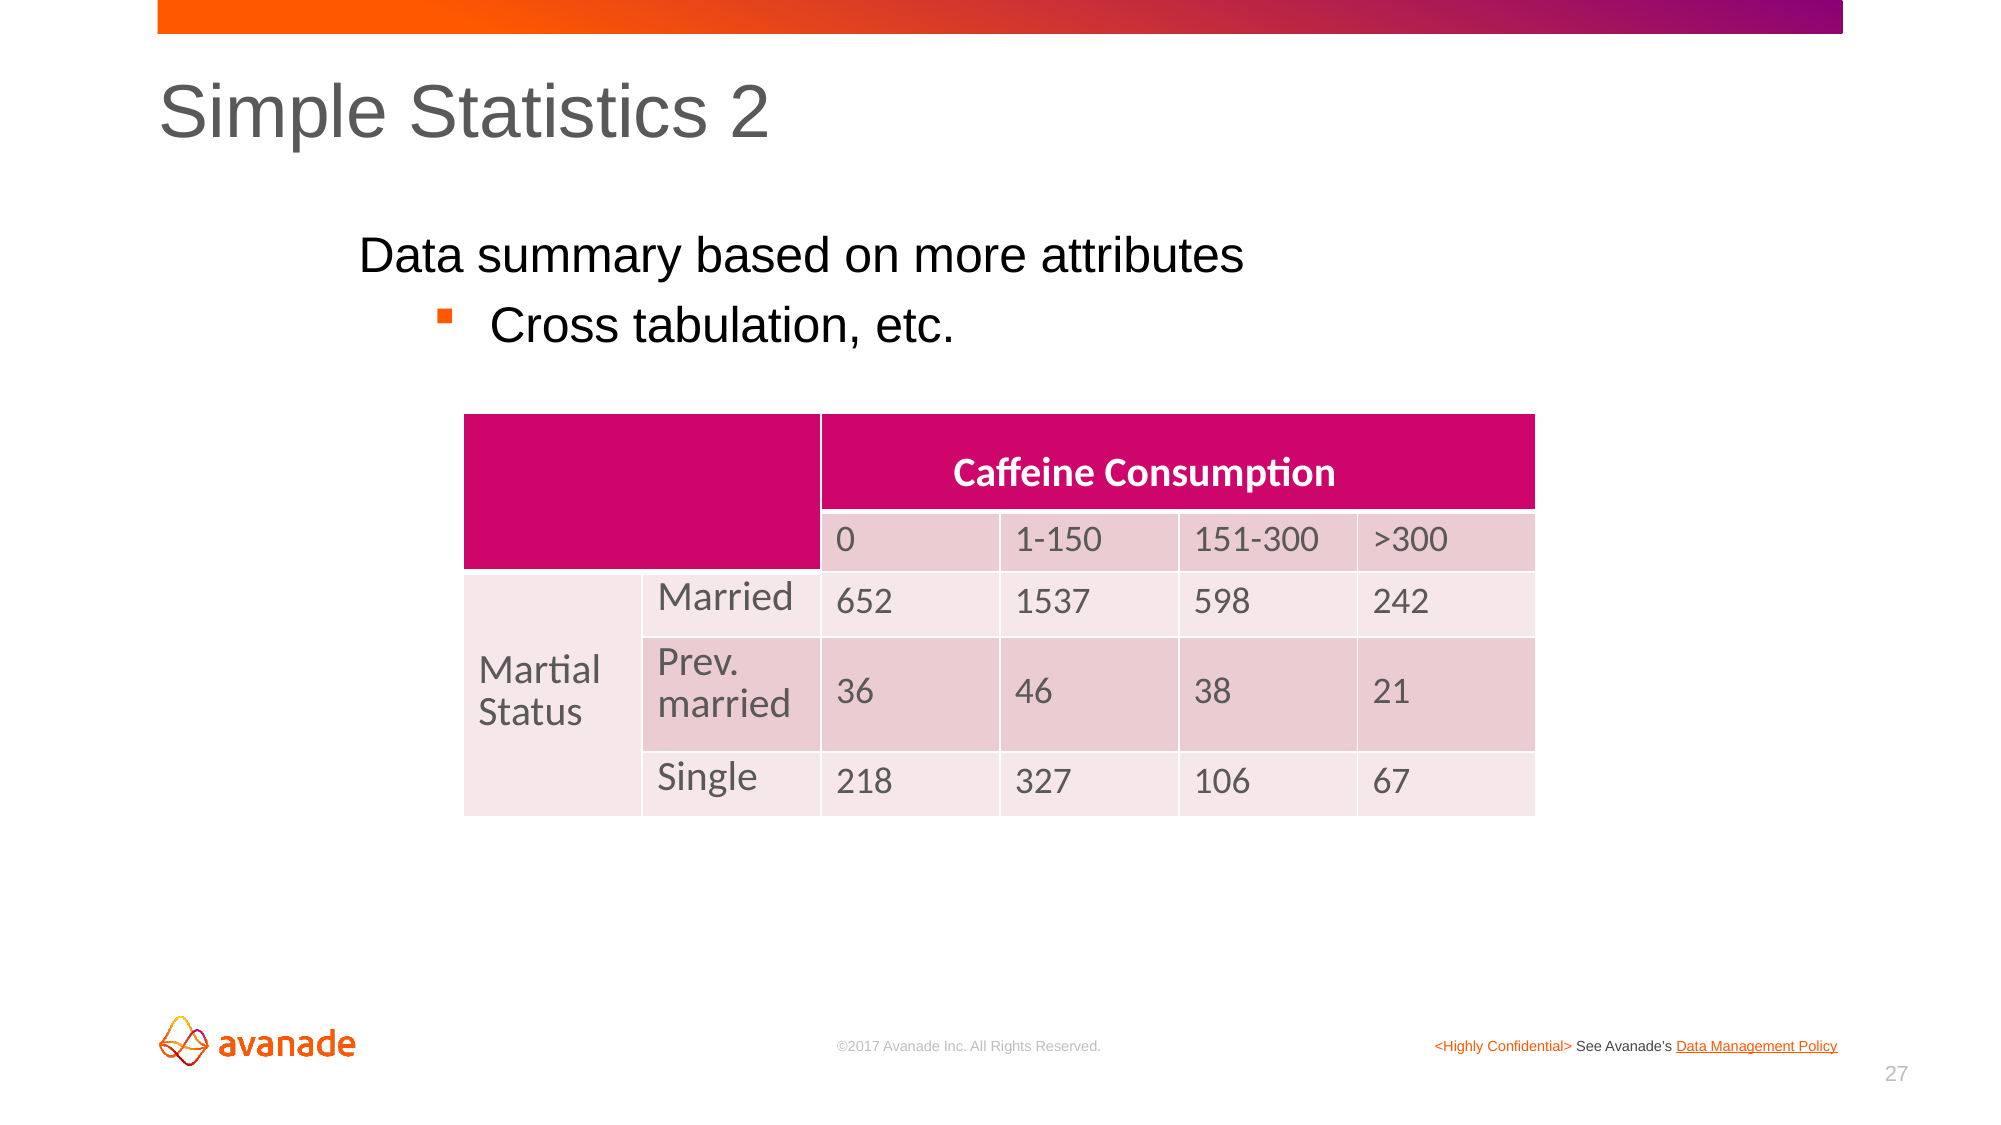

# Simple Statistics 2
Data summary based on more attributes
Cross tabulation, etc.

|  |  | Caffeine Consumption |  |  |  |
| --- | --- | --- | --- | --- | --- |
|  |  | 0 | 1-150 | 151-300 | >300 |
| Martial Status | Married | 652 | 1537 | 598 | 242 |
|  | Prev. married | 36 | 46 | 38 | 21 |
|  | Single | 218 | 327 | 106 | 67 |
27